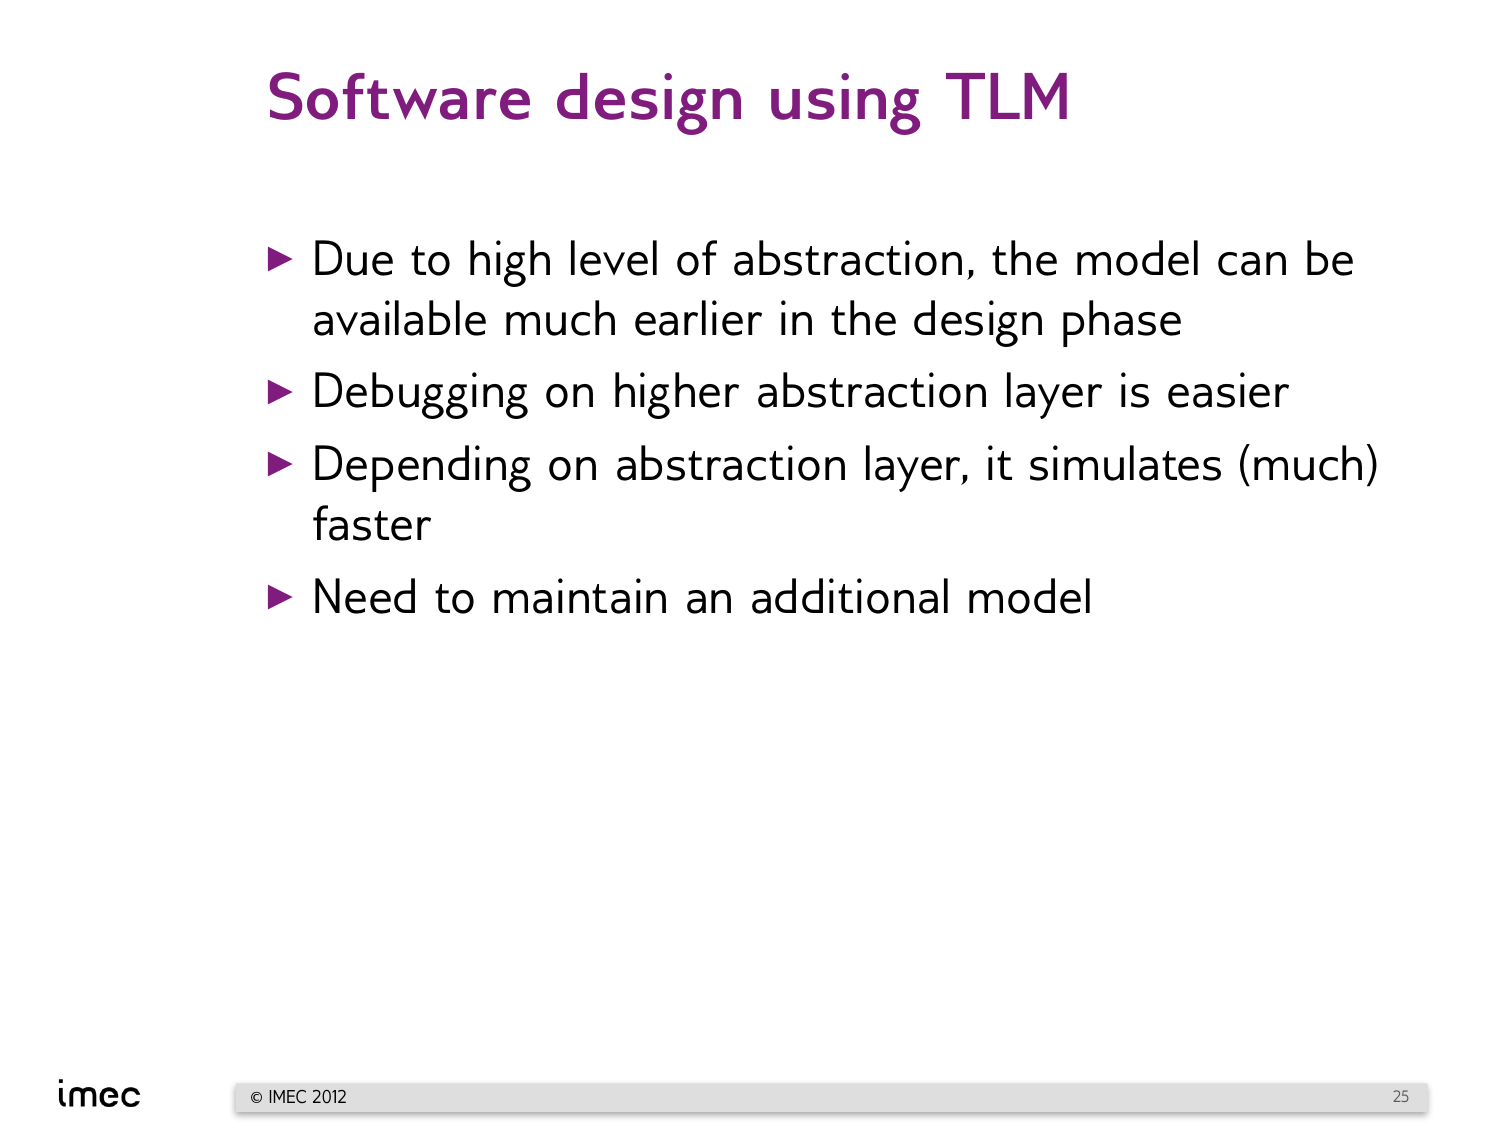

# Software design using TLM
Due to high level of abstraction, the model can be available much earlier in the design phase
Debugging on higher abstraction layer is easier
Depending on abstraction layer, it simulates (much) faster
Need to maintain an additional model